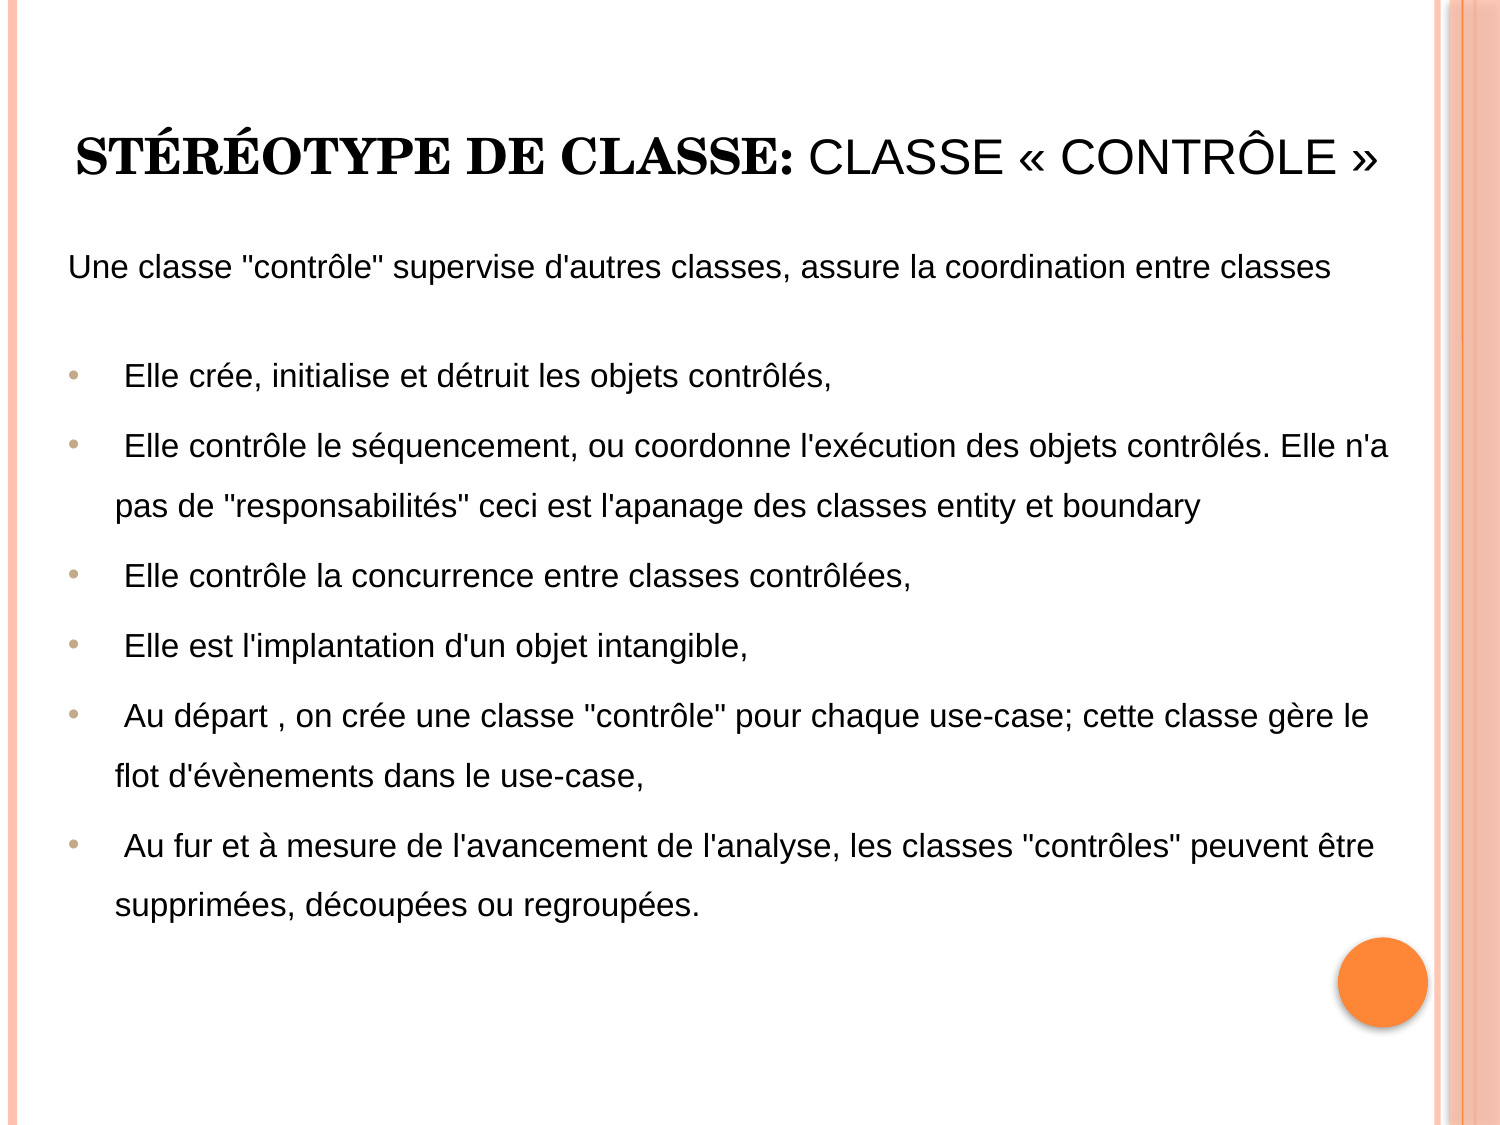

# Stéréotype de classe: Classe « contrôle »
Une classe "contrôle" supervise d'autres classes, assure la coordination entre classes
 Elle crée, initialise et détruit les objets contrôlés,
 Elle contrôle le séquencement, ou coordonne l'exécution des objets contrôlés. Elle n'a pas de "responsabilités" ceci est l'apanage des classes entity et boundary
 Elle contrôle la concurrence entre classes contrôlées,
 Elle est l'implantation d'un objet intangible,
 Au départ , on crée une classe "contrôle" pour chaque use-case; cette classe gère le flot d'évènements dans le use-case,
 Au fur et à mesure de l'avancement de l'analyse, les classes "contrôles" peuvent être supprimées, découpées ou regroupées.